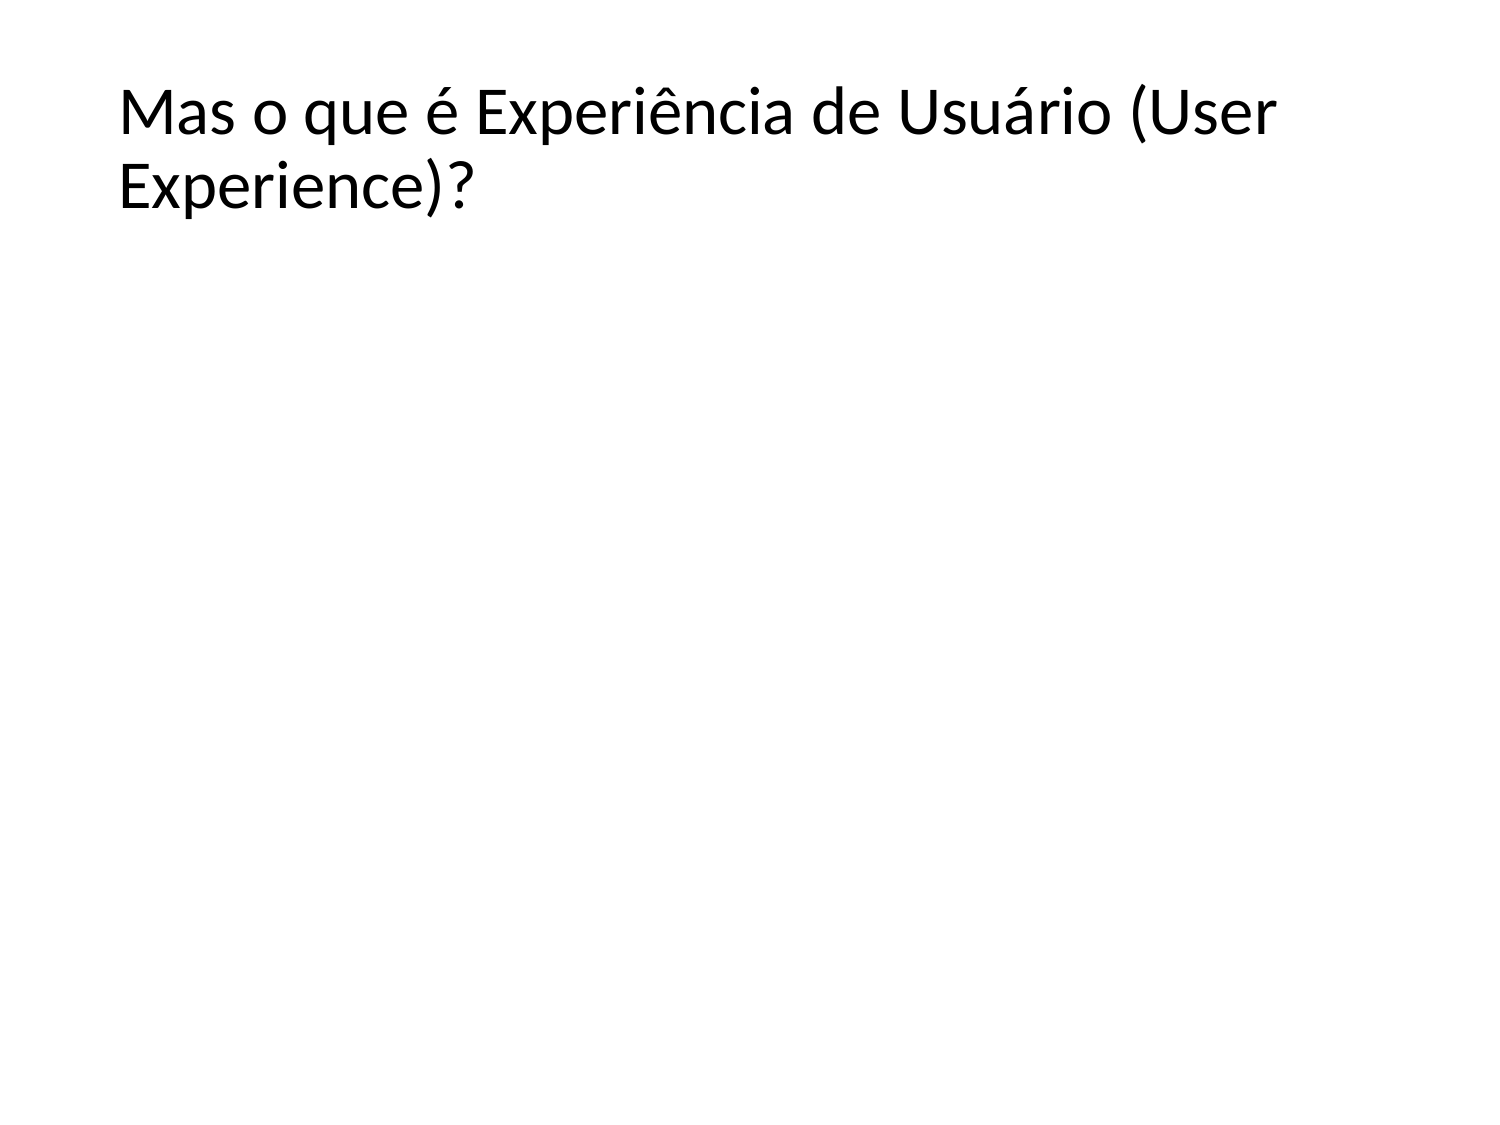

# Mas o que é Experiência de Usuário (User Experience)?

Usabilidade?
Design Centrado No Usuário?
Arquitetura da Informação?
Design Thinking?
IHC?
Design de Navegação? Design de Interação?
User Interface?
Customer Experience?